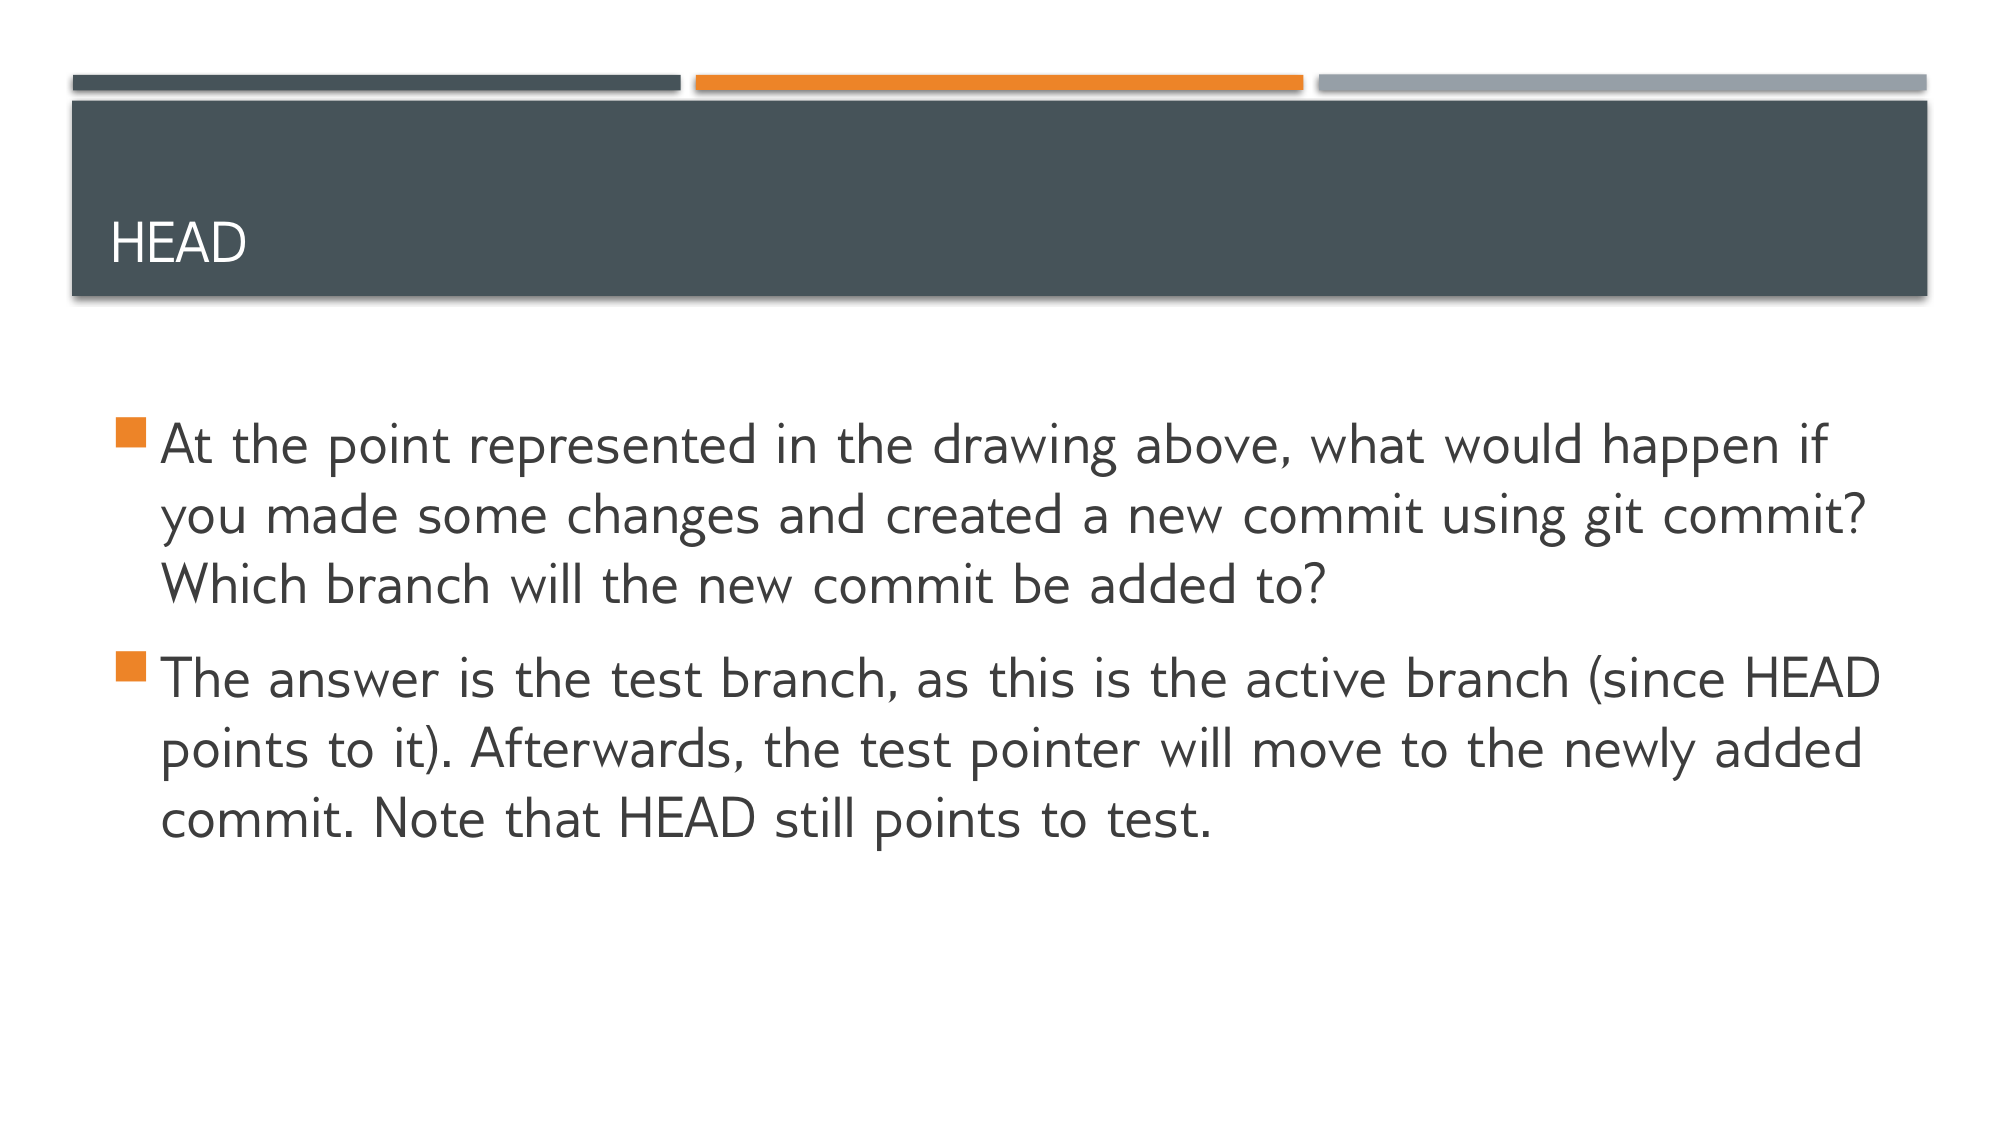

# head
At the point represented in the drawing above, what would happen if you made some changes and created a new commit using git commit? Which branch will the new commit be added to?
The answer is the test branch, as this is the active branch (since HEAD points to it). Afterwards, the test pointer will move to the newly added commit. Note that HEAD still points to test.